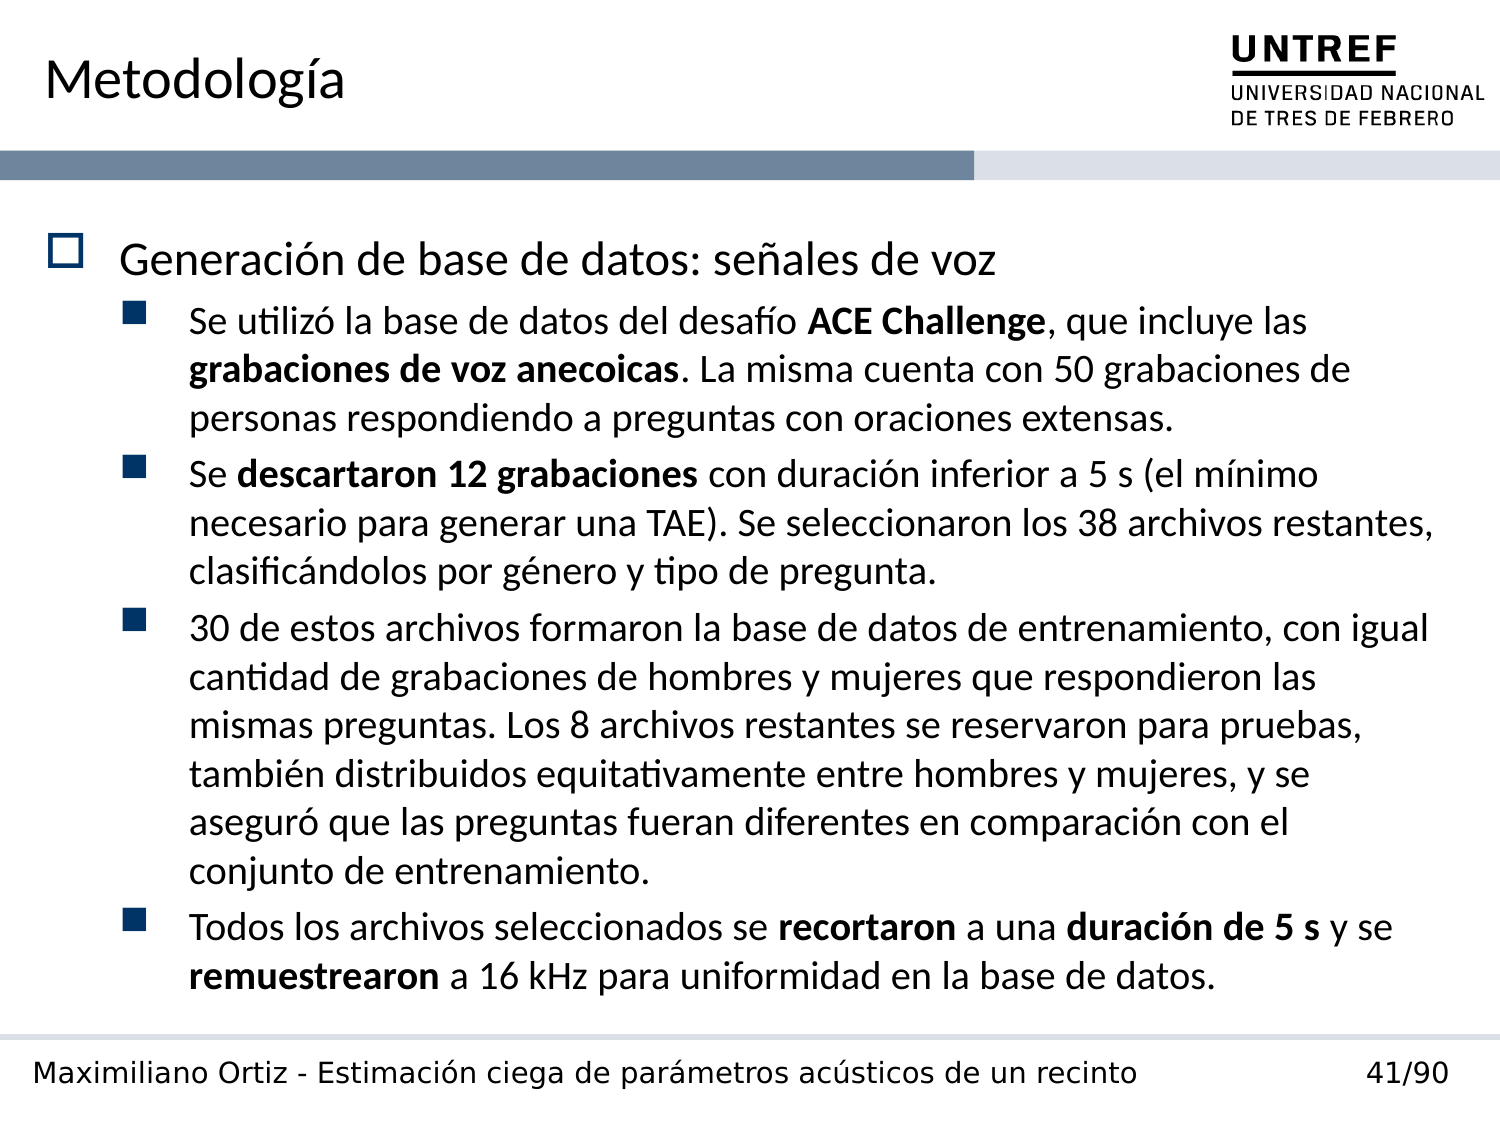

# Metodología
Generación de base de datos: señales de voz
Se utilizó la base de datos del desafío ACE Challenge, que incluye las grabaciones de voz anecoicas. La misma cuenta con 50 grabaciones de personas respondiendo a preguntas con oraciones extensas.
Se descartaron 12 grabaciones con duración inferior a 5 s (el mínimo necesario para generar una TAE). Se seleccionaron los 38 archivos restantes, clasificándolos por género y tipo de pregunta.
30 de estos archivos formaron la base de datos de entrenamiento, con igual cantidad de grabaciones de hombres y mujeres que respondieron las mismas preguntas. Los 8 archivos restantes se reservaron para pruebas, también distribuidos equitativamente entre hombres y mujeres, y se aseguró que las preguntas fueran diferentes en comparación con el conjunto de entrenamiento.
Todos los archivos seleccionados se recortaron a una duración de 5 s y se remuestrearon a 16 kHz para uniformidad en la base de datos.

41/90
Maximiliano Ortiz - Estimación ciega de parámetros acústicos de un recinto